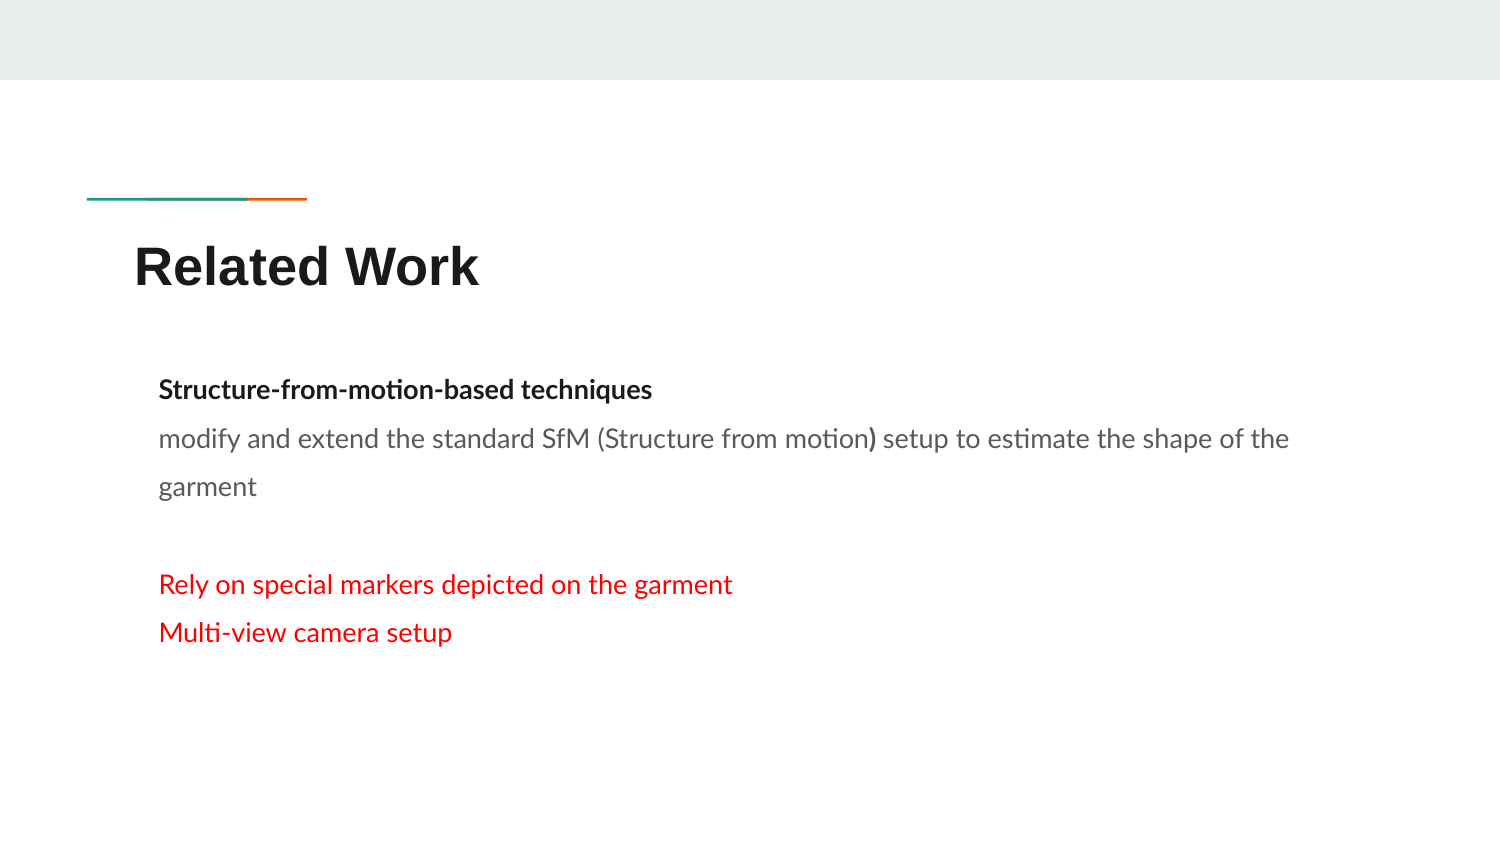

# Related Work
Structure-from-motion-based techniques
modify and extend the standard SfM (Structure from motion) setup to estimate the shape of the garment

Rely on special markers depicted on the garment
Multi-view camera setup